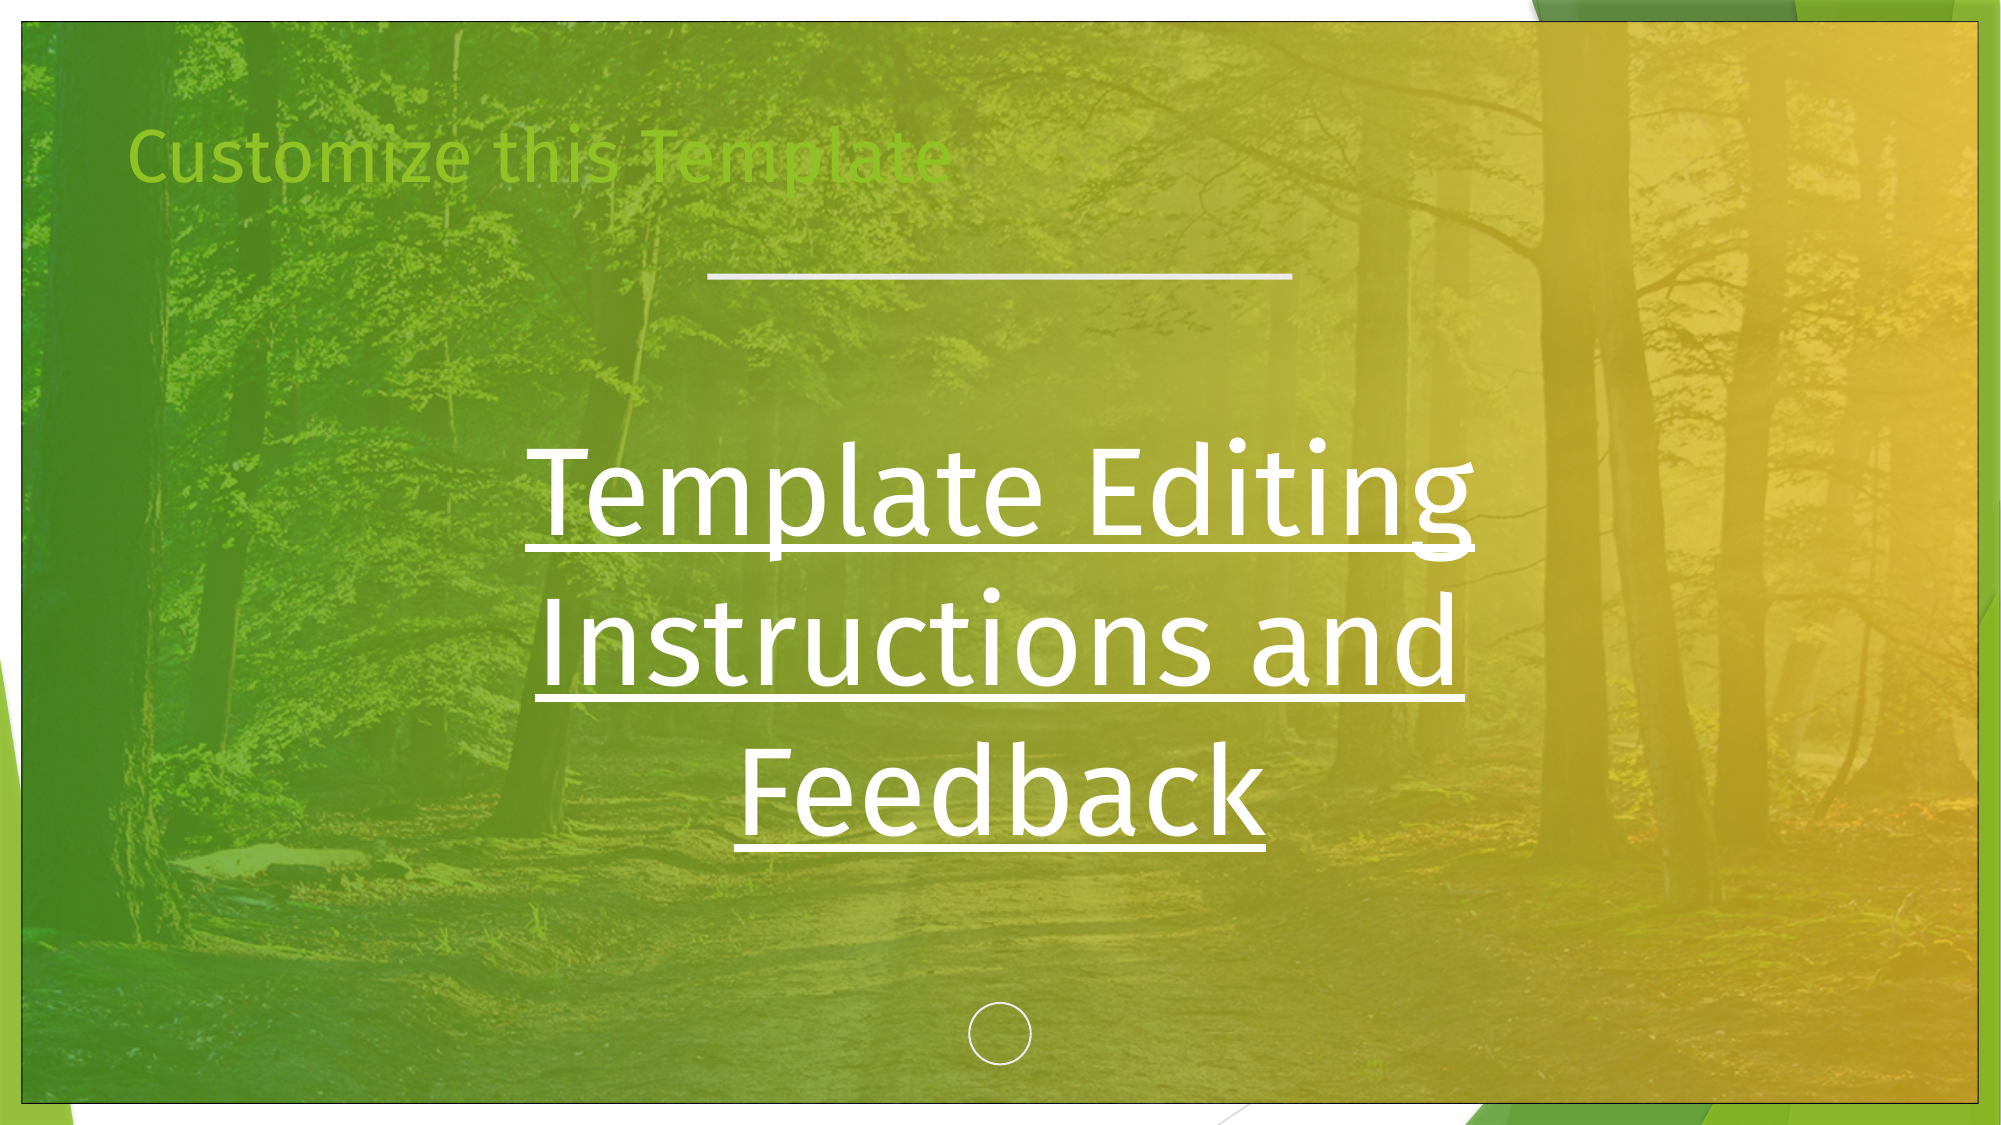

# Customize this Template
Template Editing Instructions and Feedback
ADD A FOOTER
28